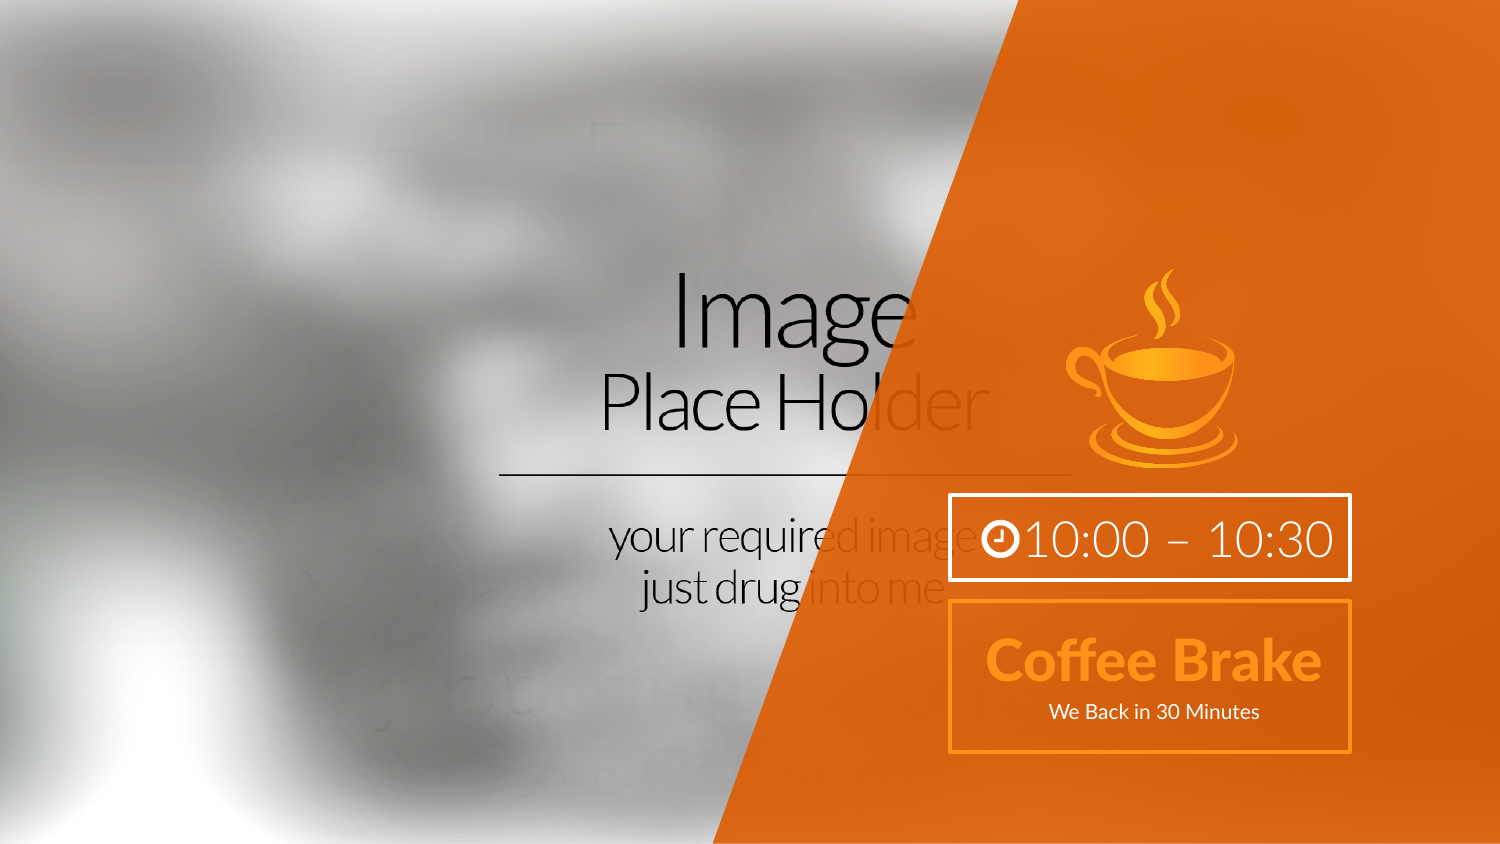

10:00 – 10:30

Coffee Brake
We Back in 30 Minutes